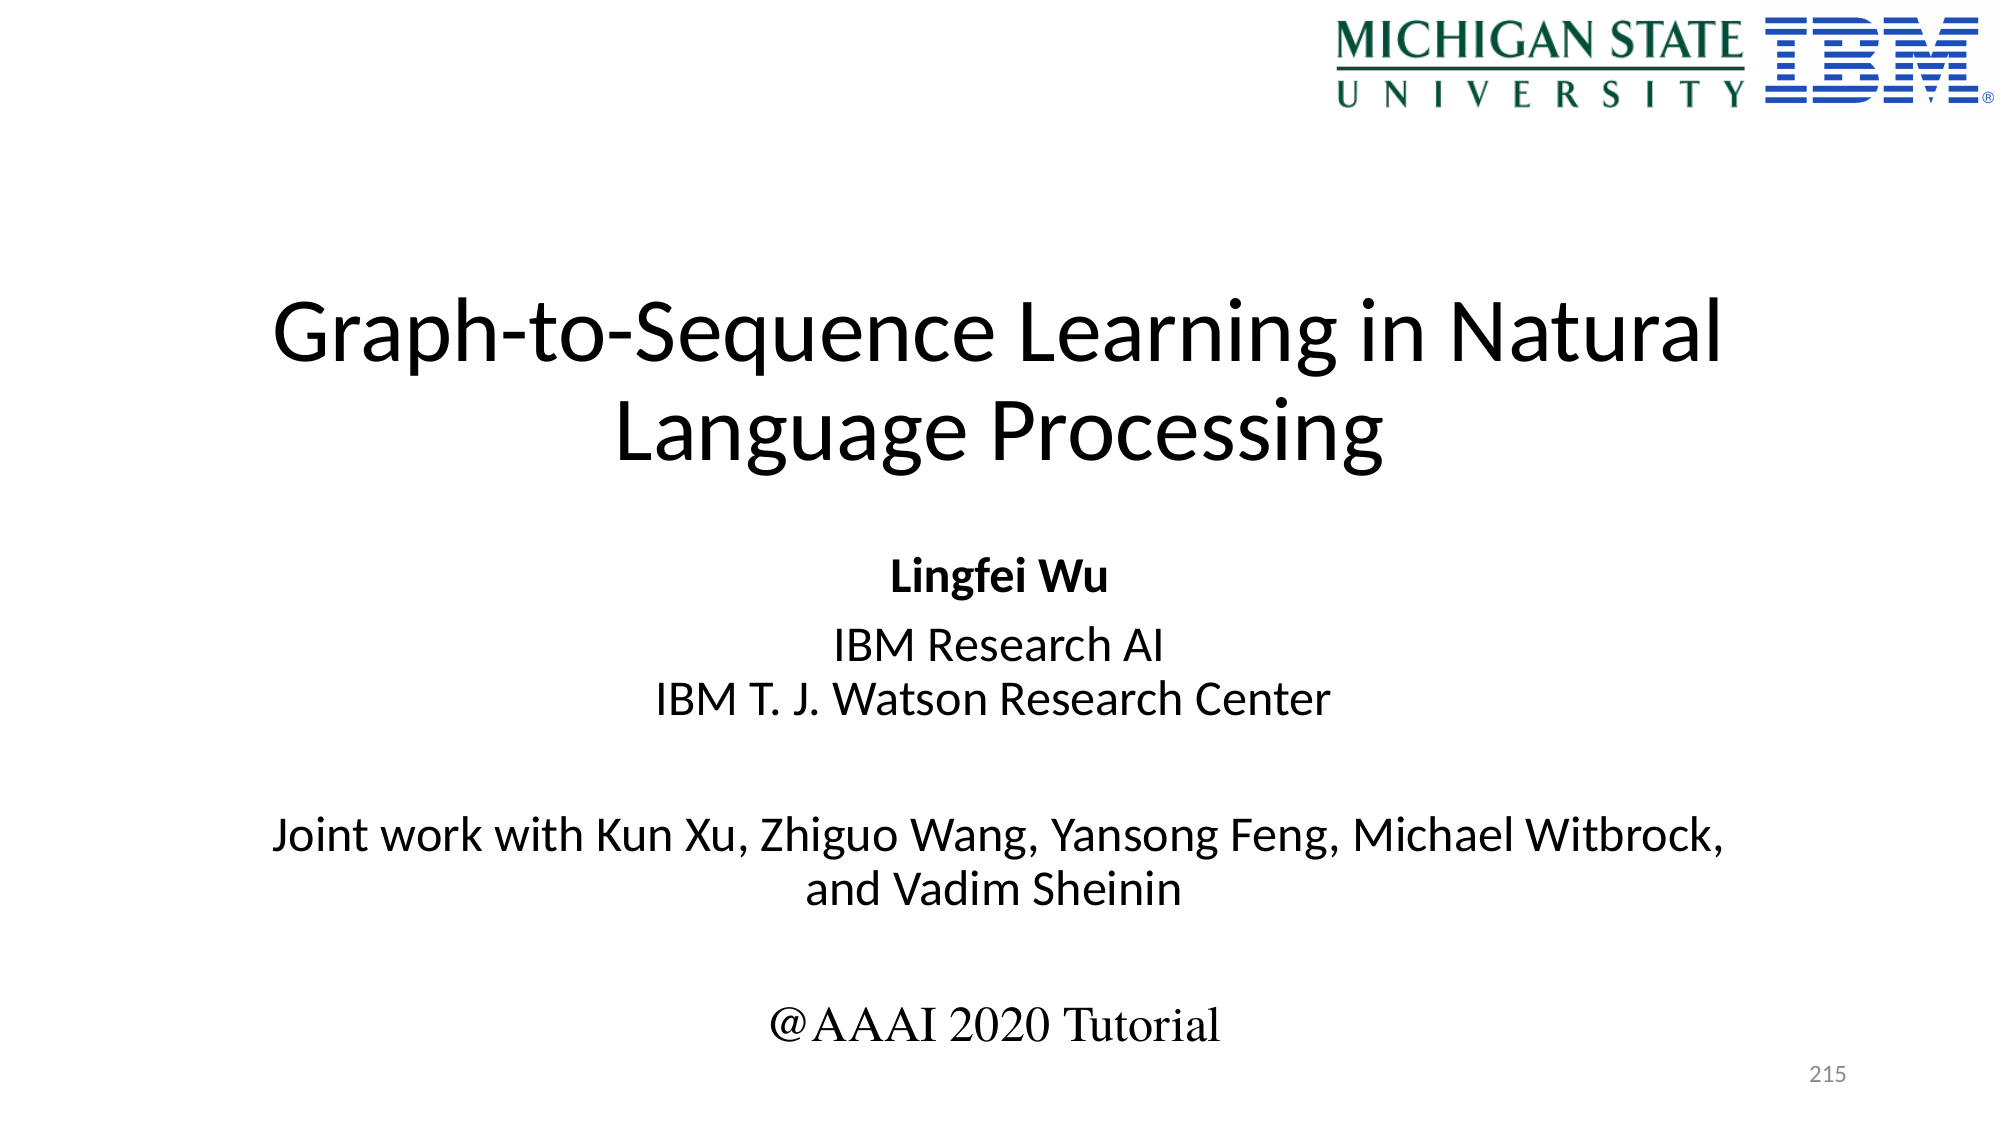

# Graph-to-Sequence Learning in Natural Language Processing

Lingfei Wu
IBM Research AI
IBM T. J. Watson Research Center

Joint work with Kun Xu, Zhiguo Wang, Yansong Feng, Michael Witbrock, and Vadim Sheinin

@AAAI 2020 Tutorial
215